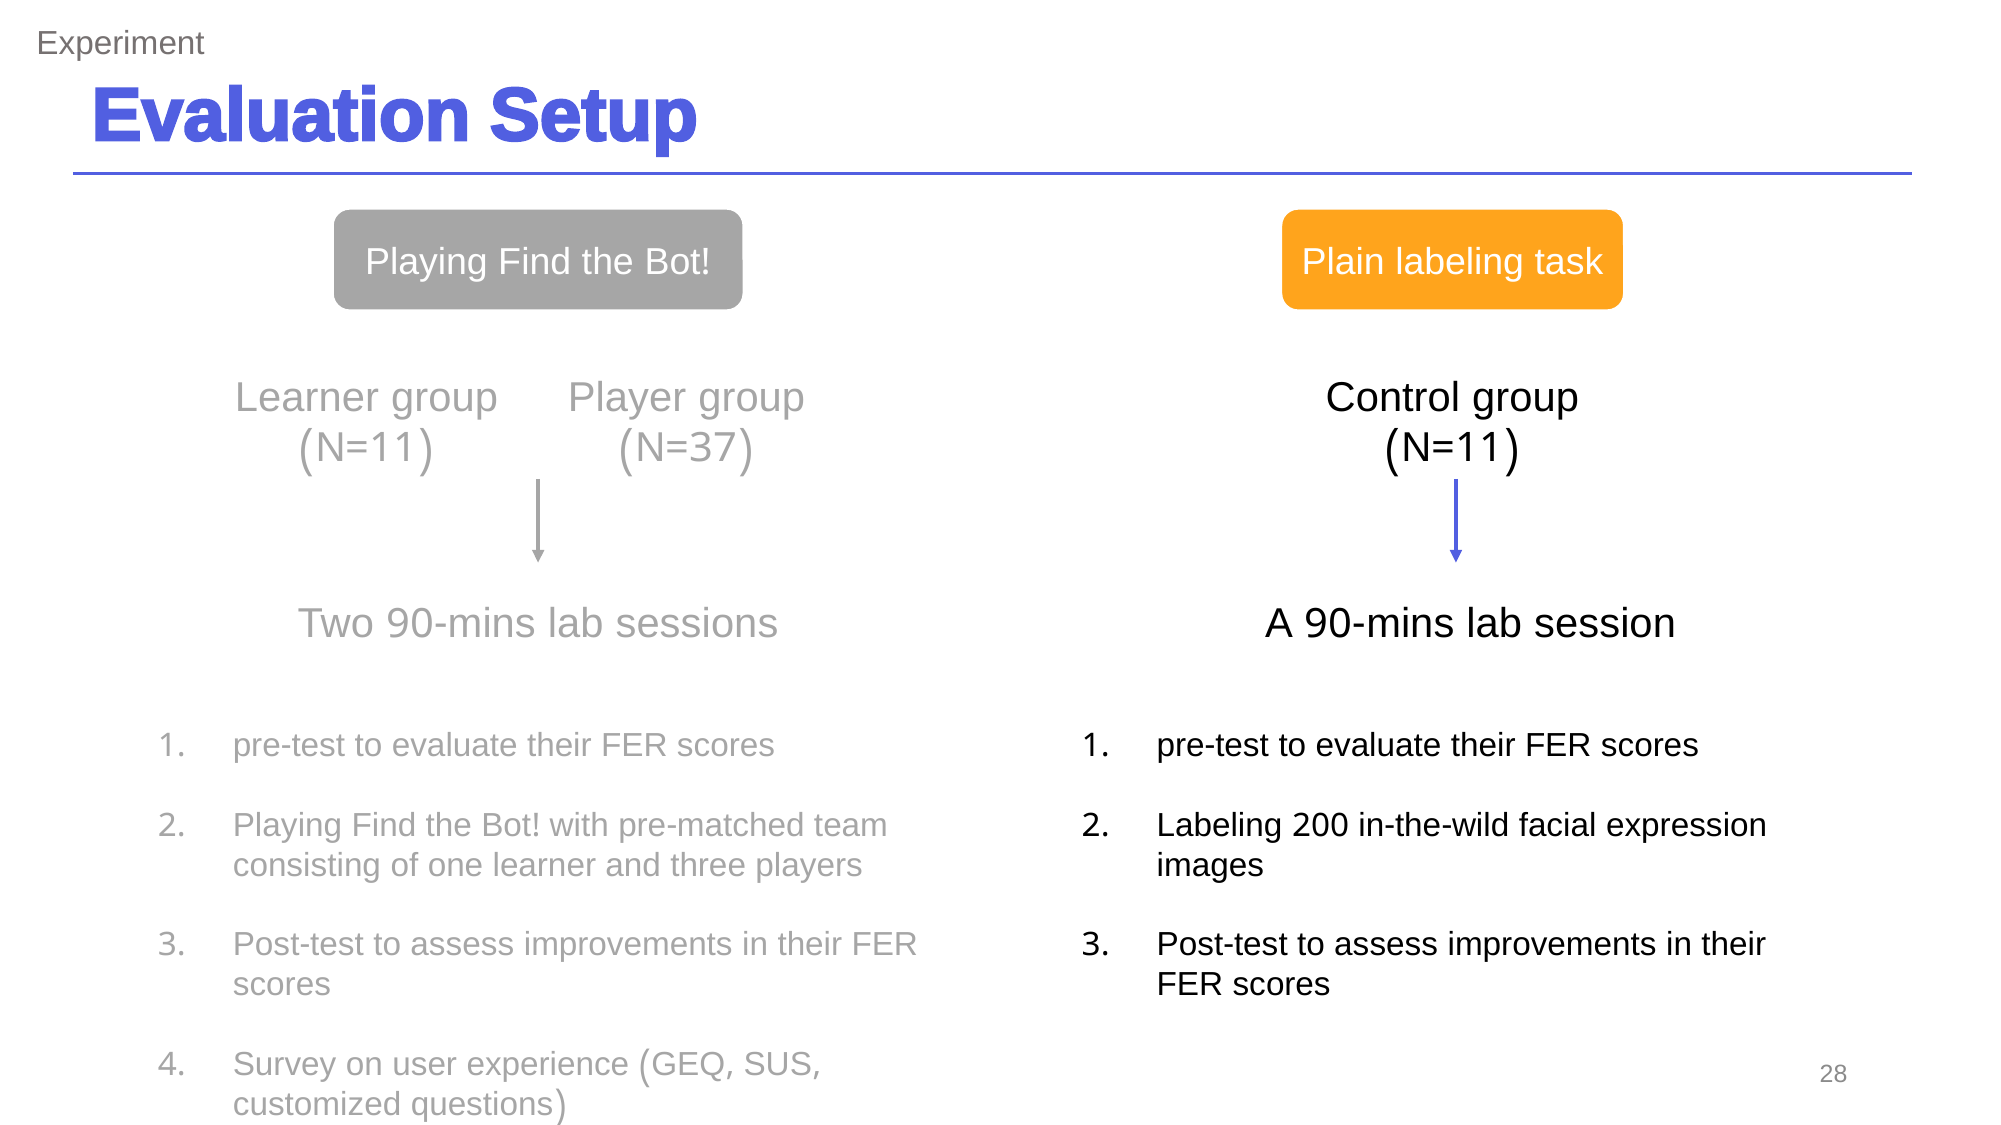

Experiment
Evaluation Setup
Plain labeling task
Playing Find the Bot!
Learner group
(N=11)
Player group
(N=37)
Control group
(N=11)
Two 90-mins lab sessions
A 90-mins lab session
pre-test to evaluate their FER scores
Playing Find the Bot! with pre-matched team consisting of one learner and three players
Post-test to assess improvements in their FER scores
Survey on user experience (GEQ, SUS, customized questions)
pre-test to evaluate their FER scores
Labeling 200 in-the-wild facial expression images
Post-test to assess improvements in their FER scores
28